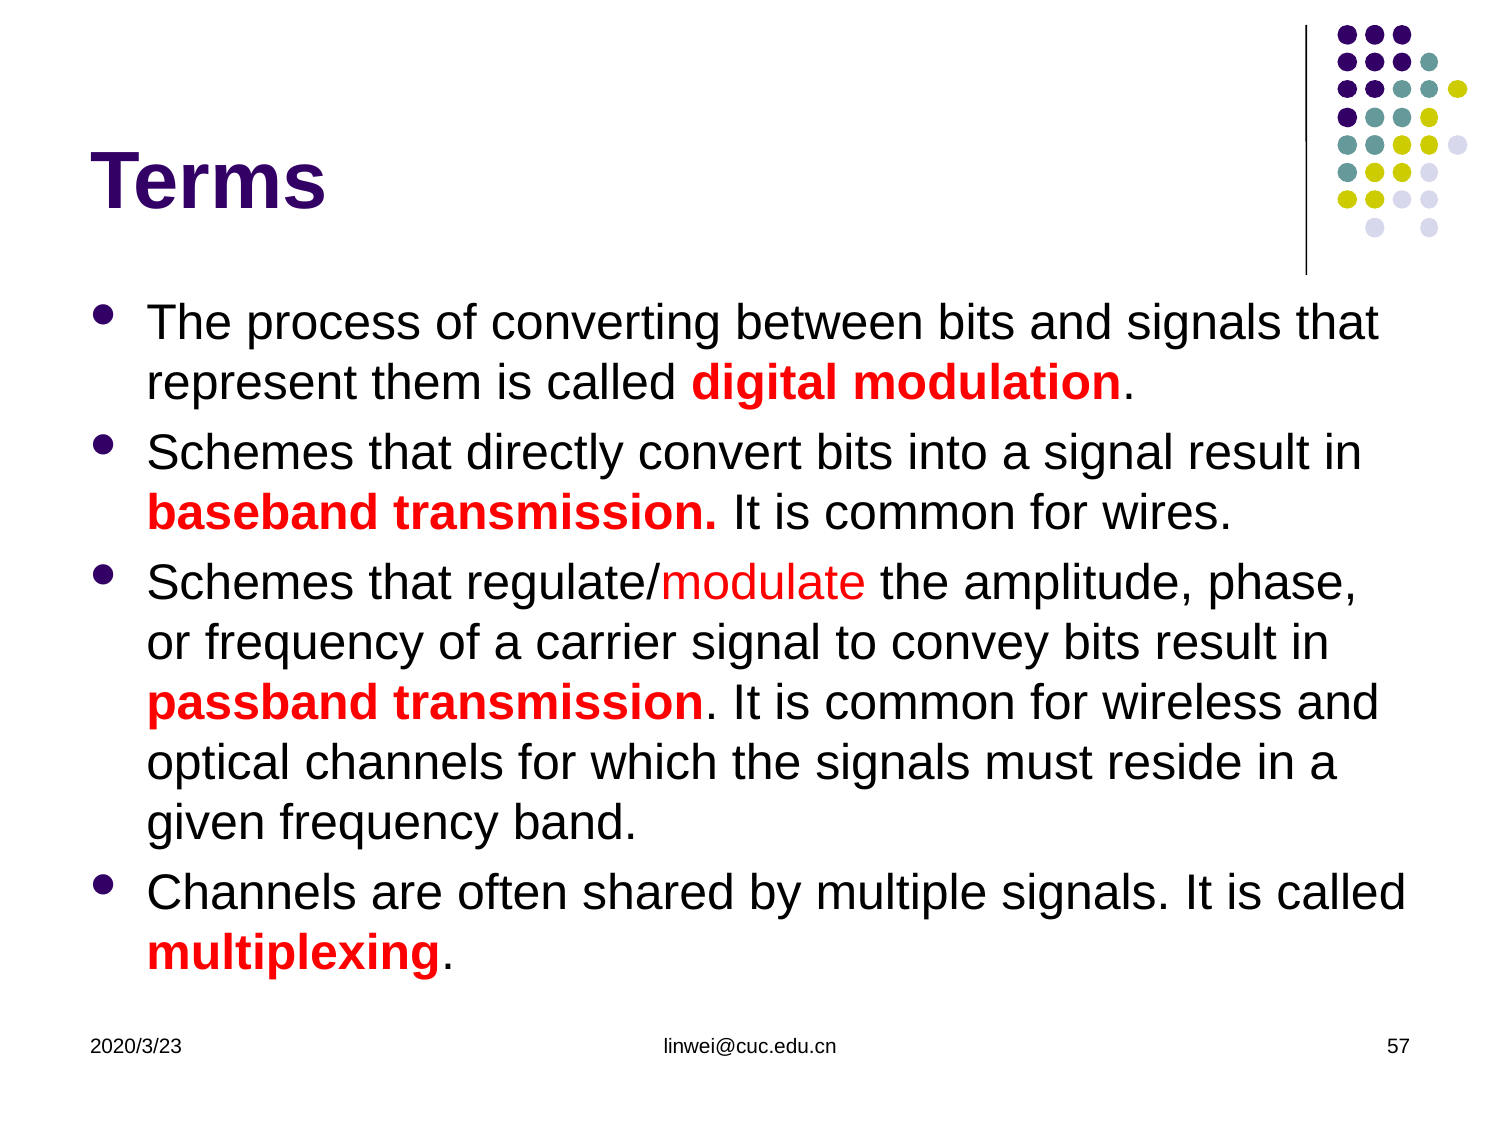

# Terms
The process of converting between bits and signals that represent them is called digital modulation.
Schemes that directly convert bits into a signal result in baseband transmission. It is common for wires.
Schemes that regulate/modulate the amplitude, phase, or frequency of a carrier signal to convey bits result in passband transmission. It is common for wireless and optical channels for which the signals must reside in a given frequency band.
Channels are often shared by multiple signals. It is called multiplexing.
2020/3/23
linwei@cuc.edu.cn
57